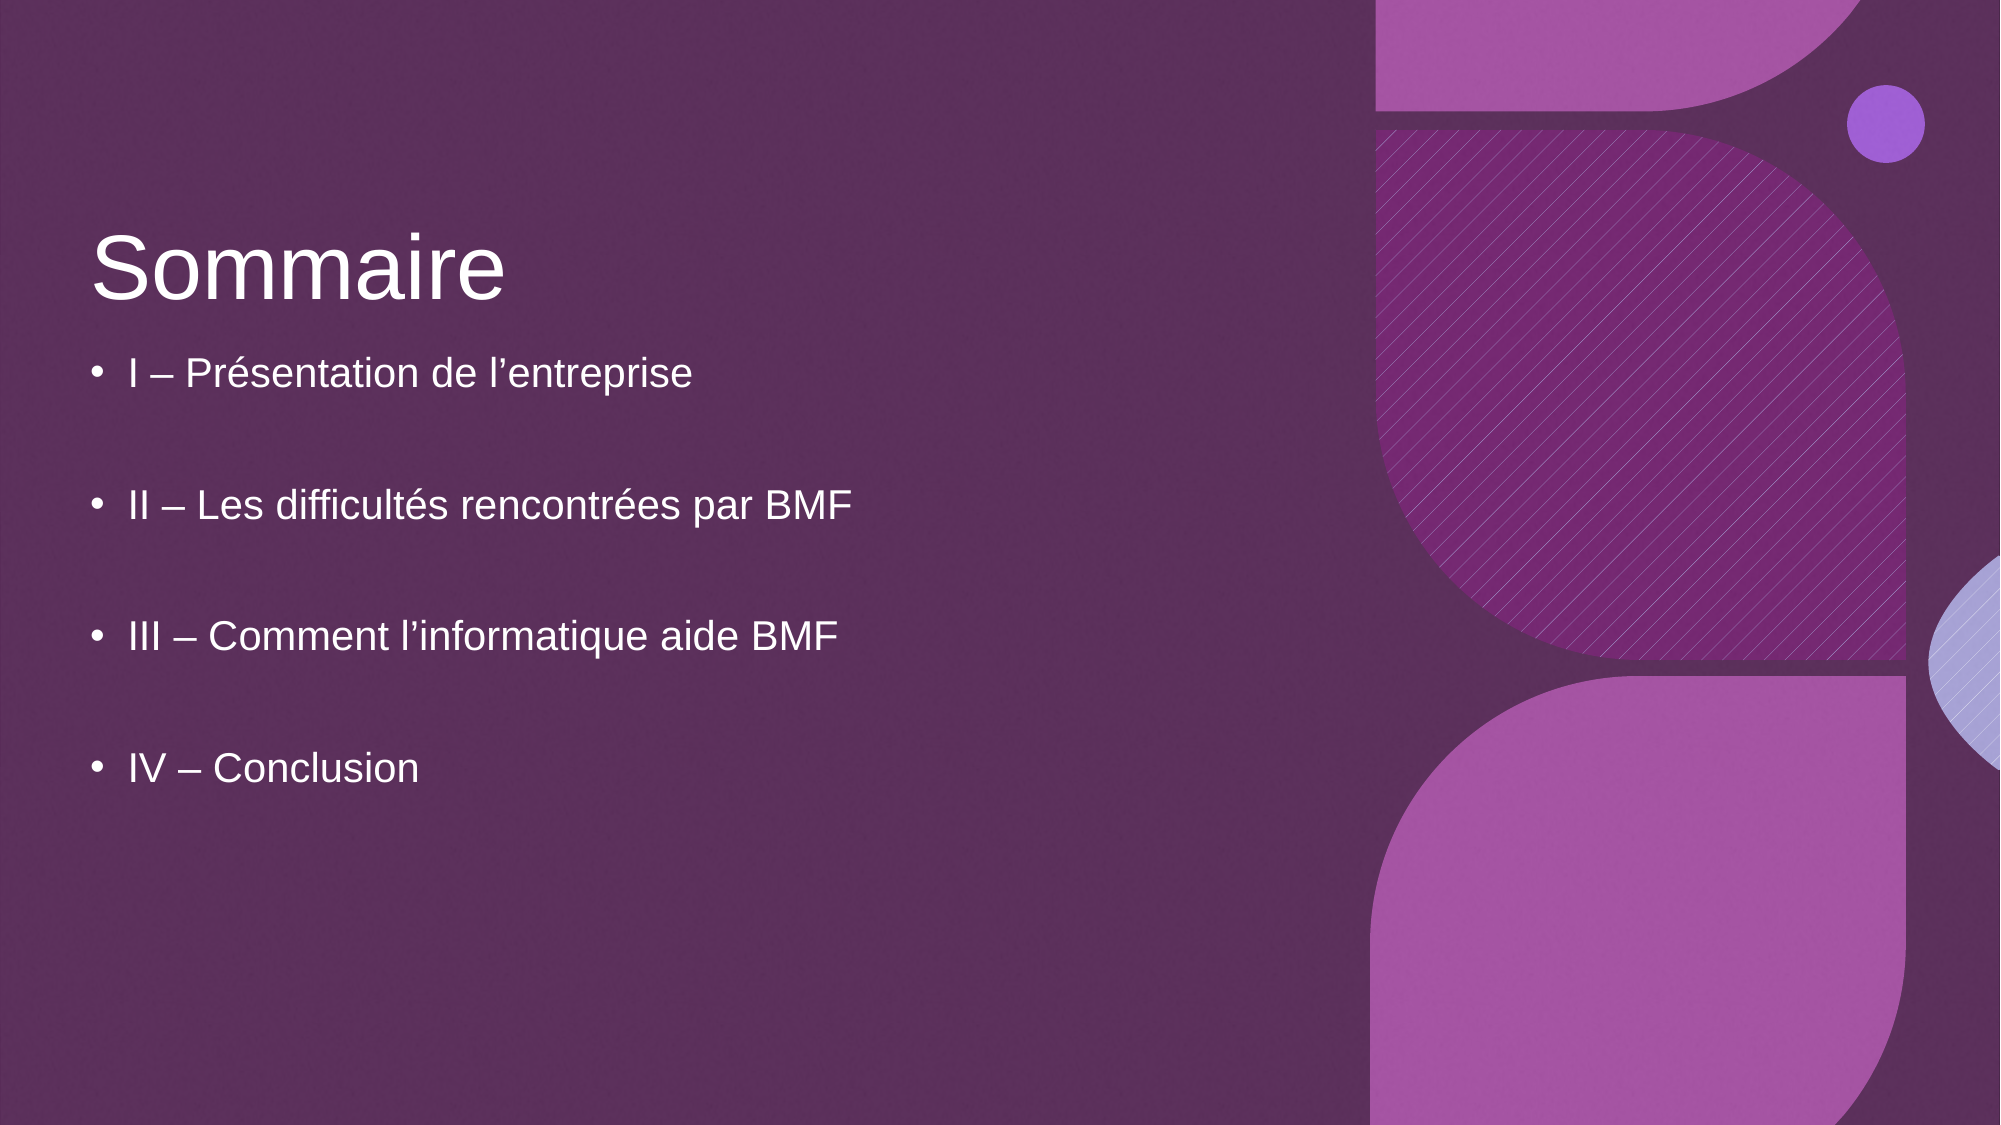

# Sommaire
I – Présentation de l’entreprise

II – Les difficultés rencontrées par BMF

III – Comment l’informatique aide BMF

IV – Conclusion